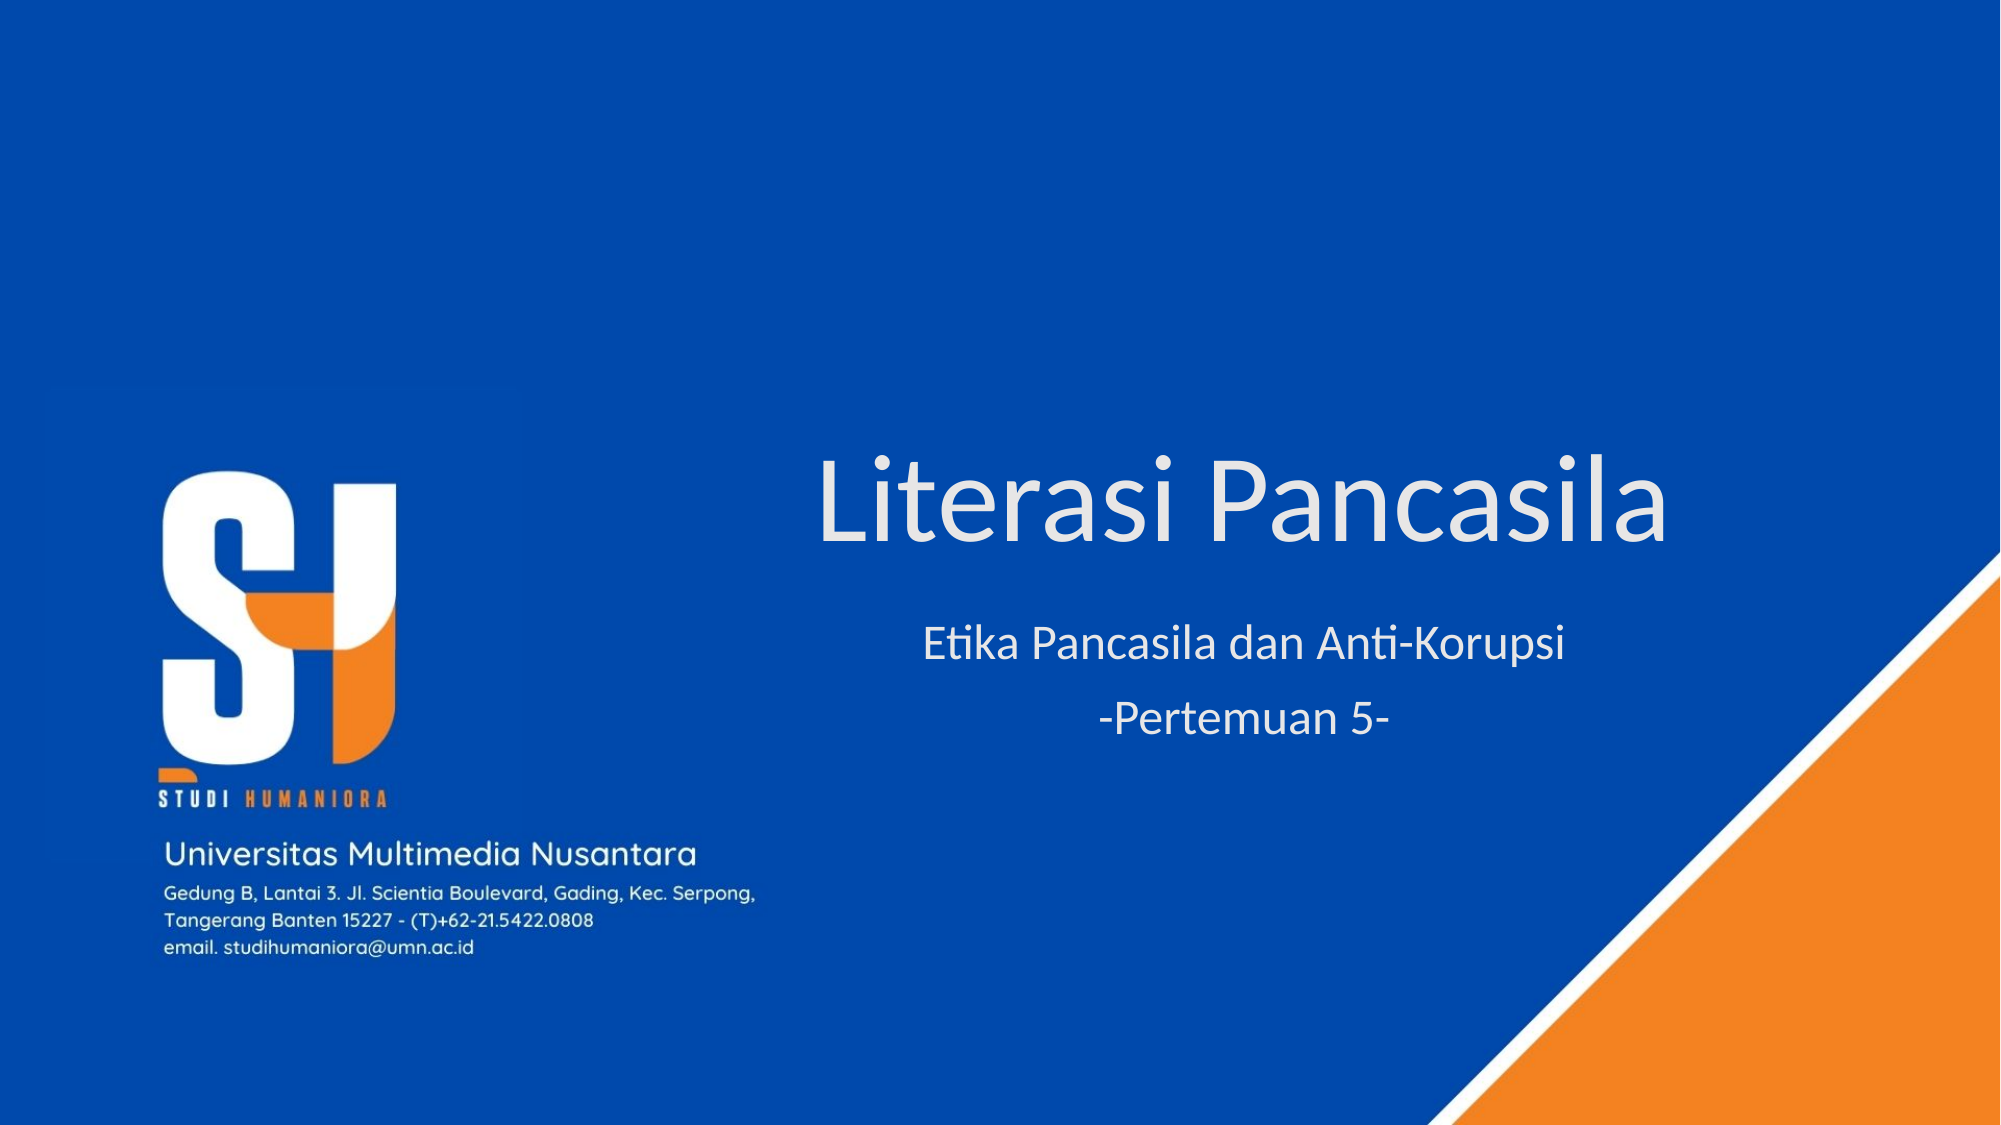

# Literasi Pancasila
Etika Pancasila dan Anti-Korupsi
-Pertemuan 5-